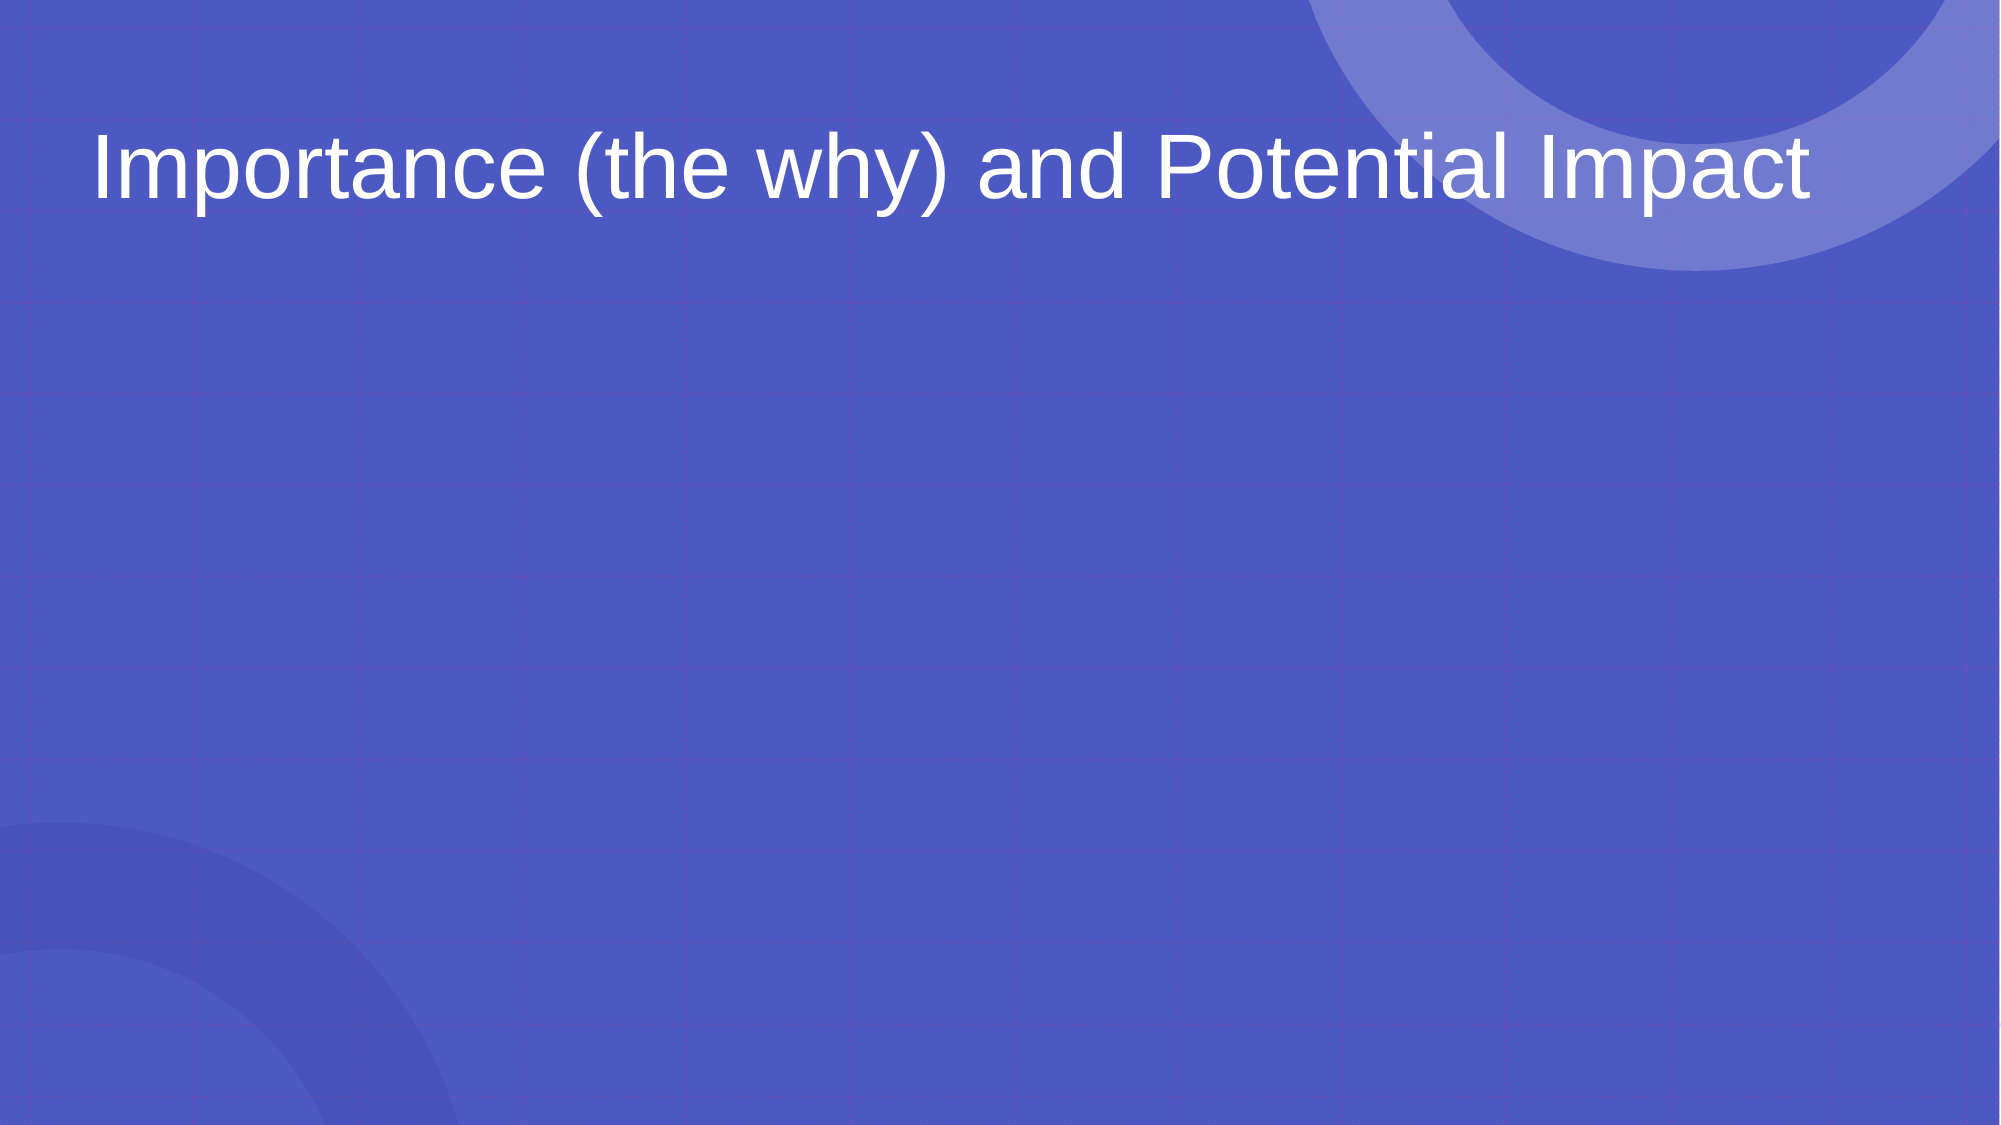

# Importance (the why) and Potential Impact